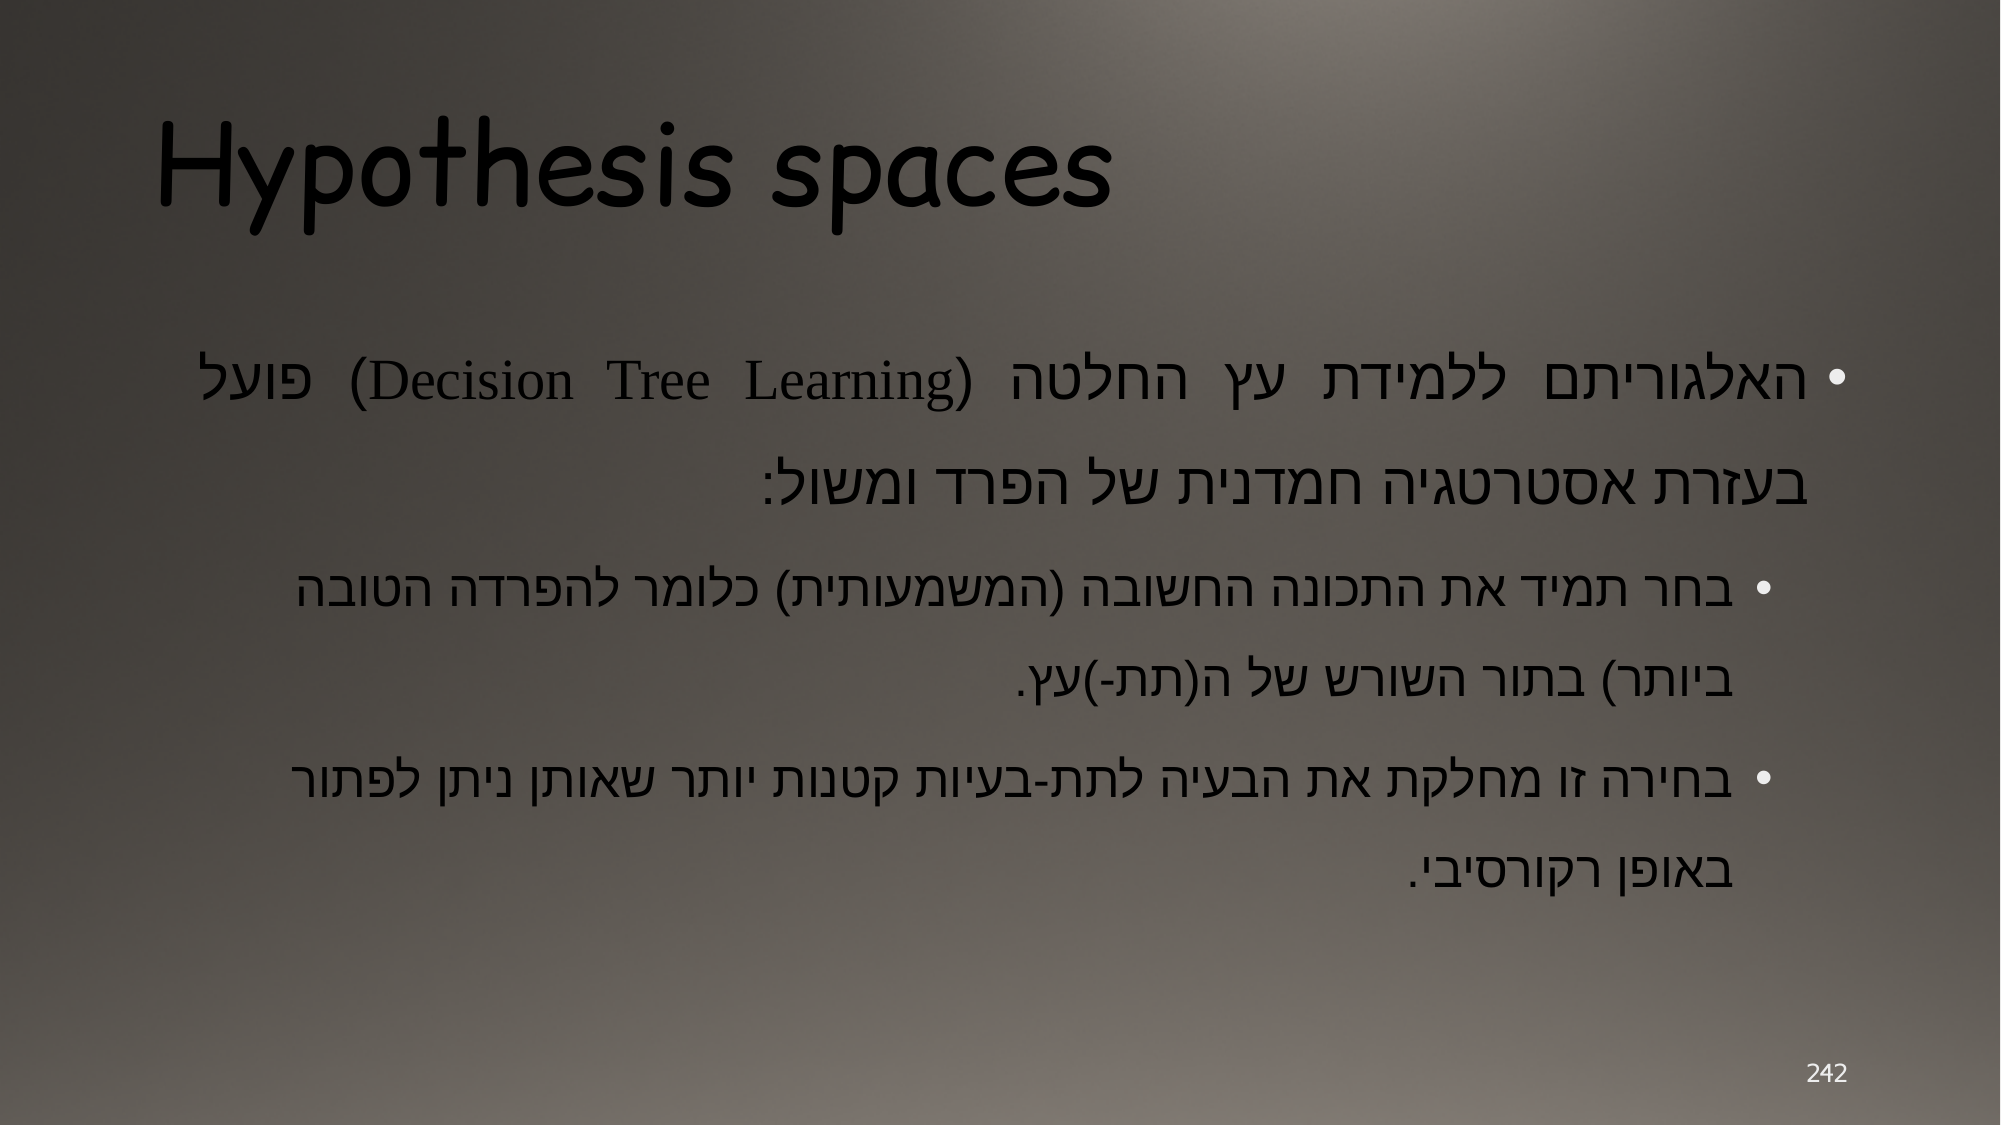

242
# Hypothesis spaces
האלגוריתם ללמידת עץ החלטה (Decision Tree Learning) פועל בעזרת אסטרטגיה חמדנית של הפרד ומשול:
בחר תמיד את התכונה החשובה (המשמעותית) כלומר להפרדה הטובה ביותר) בתור השורש של ה(תת-)עץ.
בחירה זו מחלקת את הבעיה לתת-בעיות קטנות יותר שאותן ניתן לפתור באופן רקורסיבי.